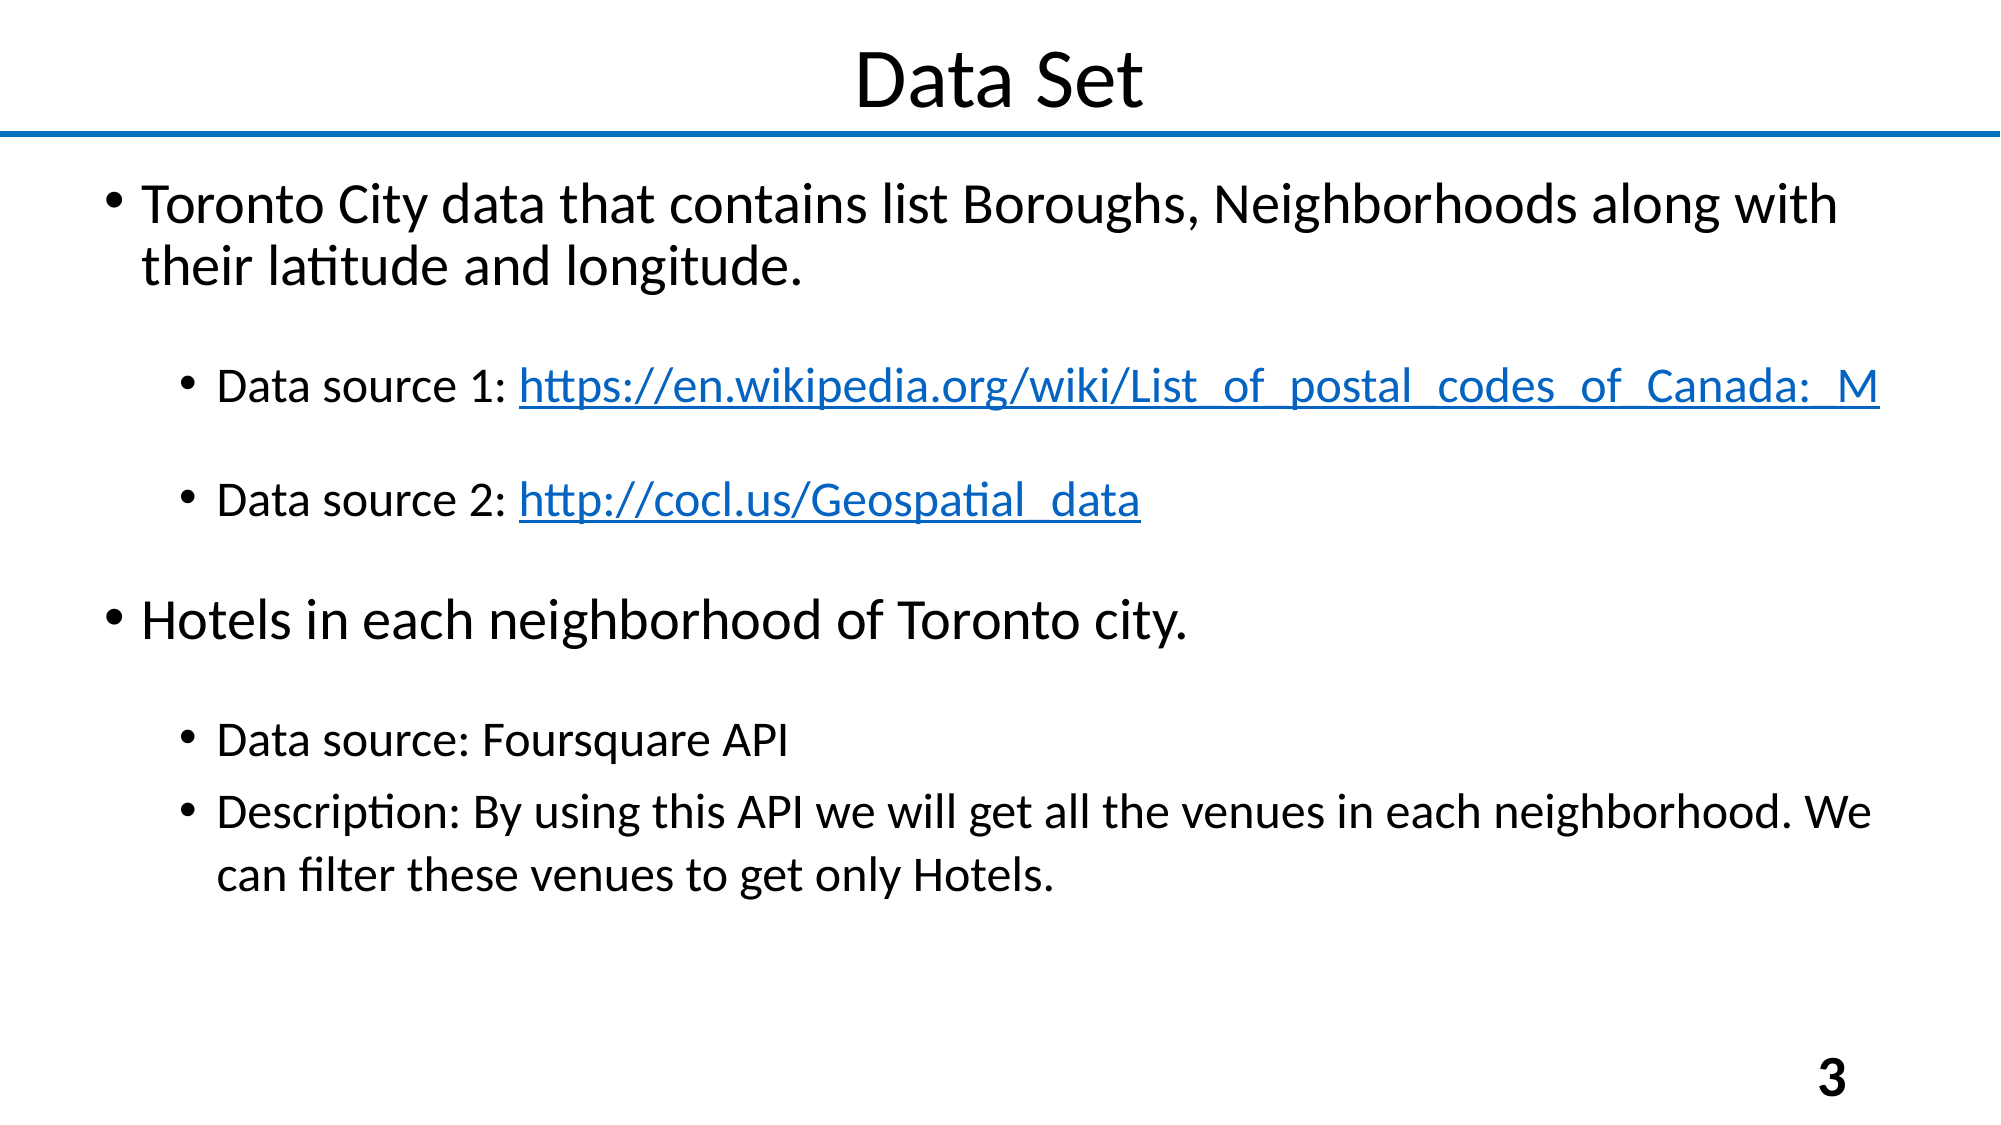

# Data Set
Toronto City data that contains list Boroughs, Neighborhoods along with their latitude and longitude.
Data source 1: https://en.wikipedia.org/wiki/List_of_postal_codes_of_Canada:_M
Data source 2: http://cocl.us/Geospatial_data
Hotels in each neighborhood of Toronto city.
Data source: Foursquare API
Description: By using this API we will get all the venues in each neighborhood. We can filter these venues to get only Hotels.
3